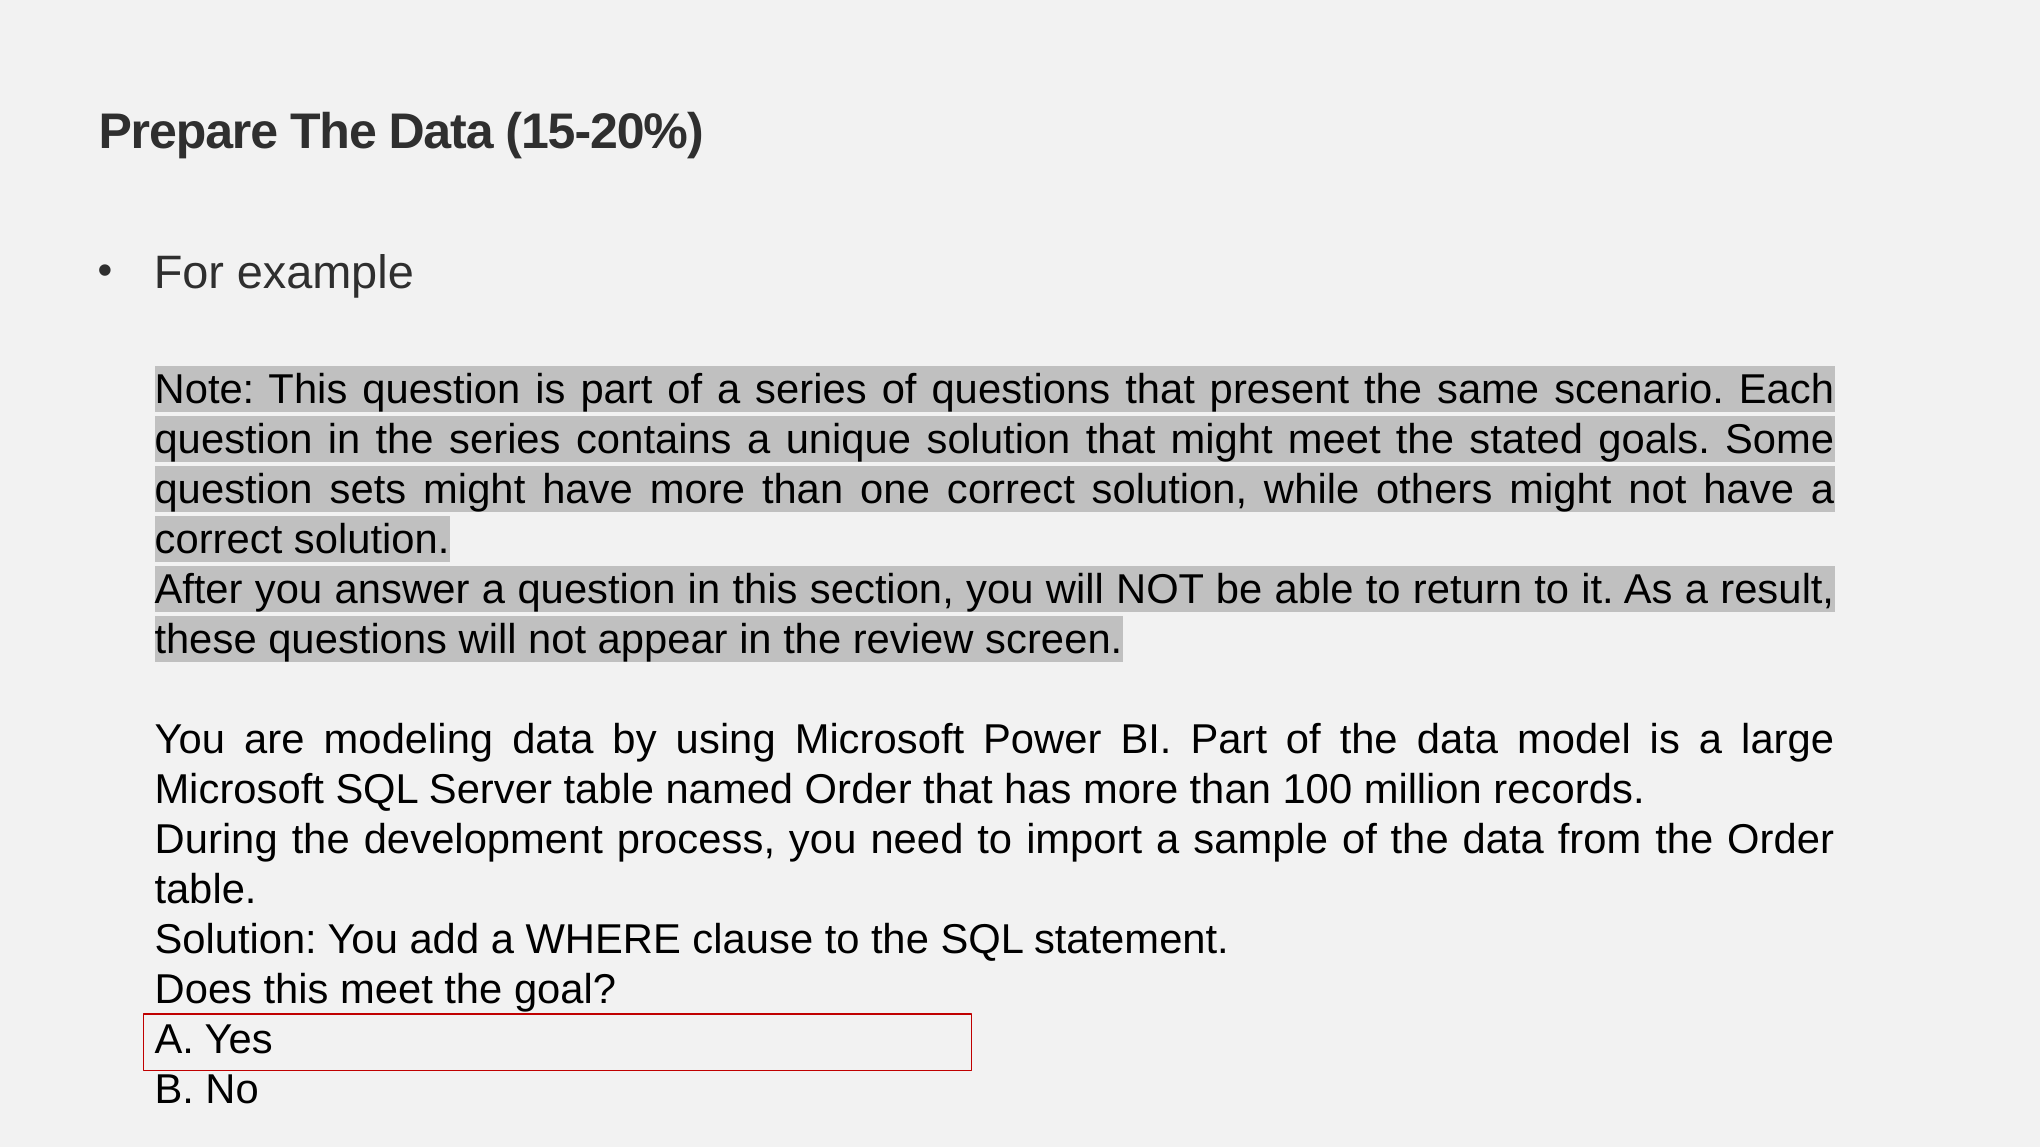

# Prepare The Data (15-20%)
For example

Note: This question is part of a series of questions that present the same scenario. Each question in the series contains a unique solution that might meet the stated goals. Some question sets might have more than one correct solution, while others might not have a correct solution.
After you answer a question in this section, you will NOT be able to return to it. As a result, these questions will not appear in the review screen.

You are modeling data by using Microsoft Power BI. Part of the data model is a large Microsoft SQL Server table named Order that has more than 100 million records.
During the development process, you need to import a sample of the data from the Order table.
Solution: You add a WHERE clause to the SQL statement.
Does this meet the goal?
A. Yes
B. No